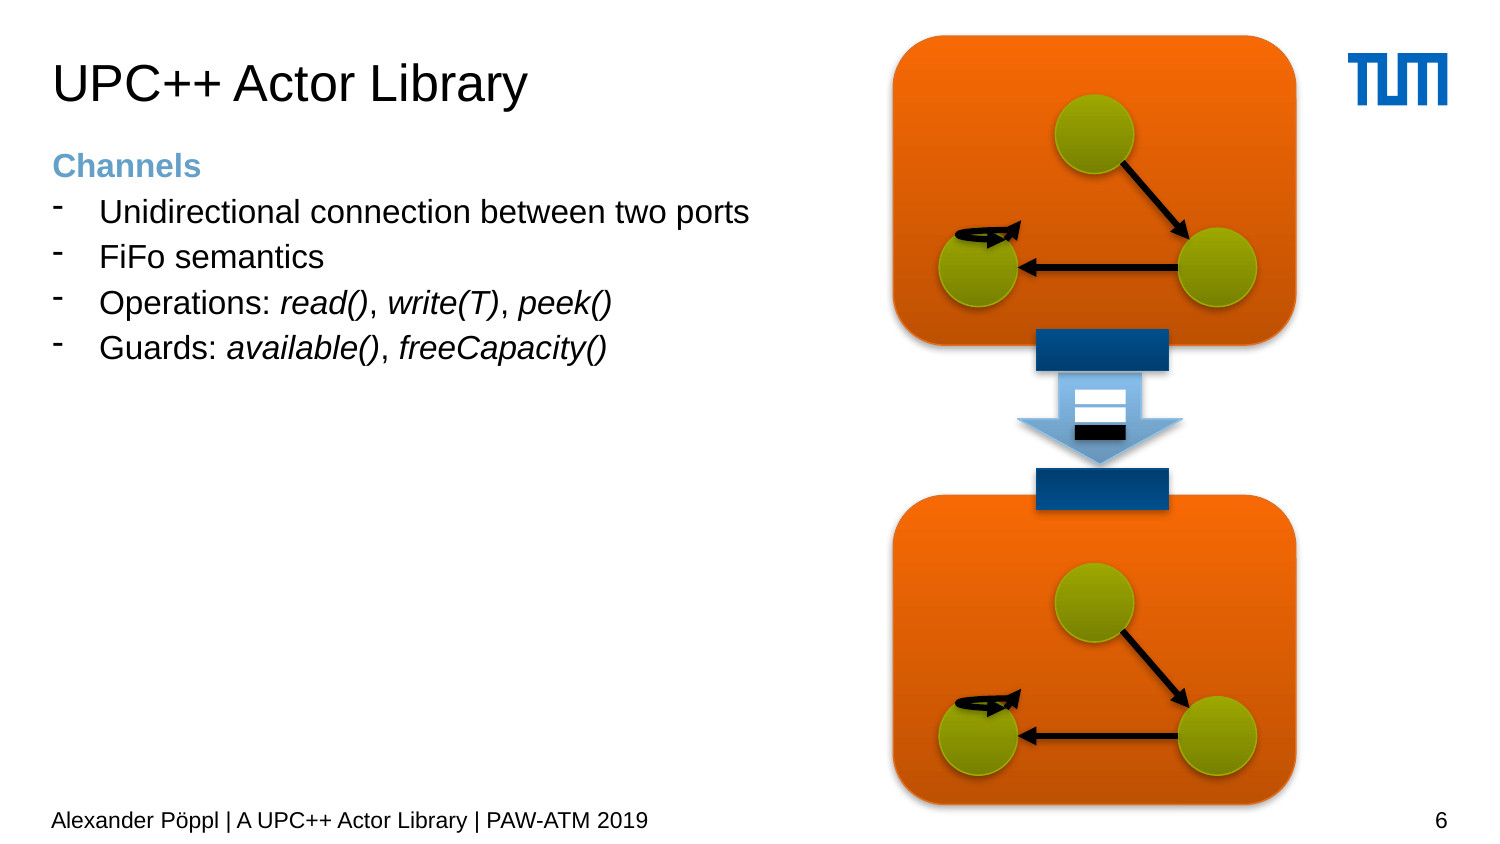

# UPC++ Actor Library
Channels
Unidirectional connection between two ports
FiFo semantics
Operations: read(), write(T), peek()
Guards: available(), freeCapacity()

Alexander Pöppl | A UPC++ Actor Library | PAW-ATM 2019
6